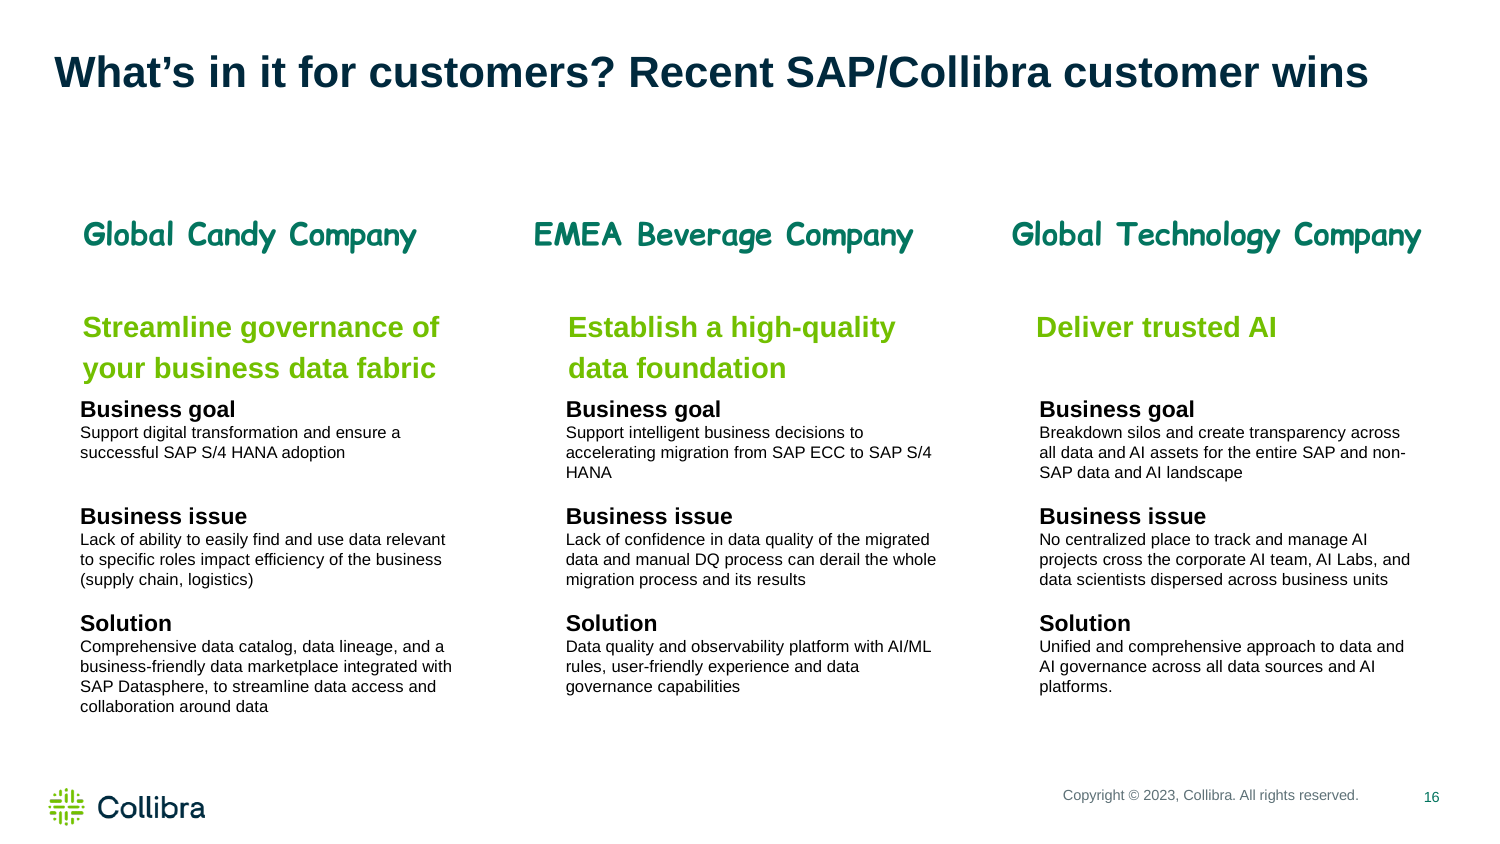

What’s in it for customers? Recent SAP/Collibra customer wins
Global Candy Company
EMEA Beverage Company
Global Technology Company
Streamline governance of your business data fabric
Establish a high-quality data foundation
Deliver trusted AI
Business goal
Support digital transformation and ensure a successful SAP S/4 HANA adoption

Business issue
Lack of ability to easily find and use data relevant to specific roles impact efficiency of the business (supply chain, logistics)

Solution
Сomprehensive data catalog, data lineage, and a business-friendly data marketplace integrated with SAP Datasphere, to streamline data access and collaboration around data
Business goal
Support intelligent business decisions to accelerating migration from SAP ECC to SAP S/4 HANA

Business issue
Lack of confidence in data quality of the migrated data and manual DQ process can derail the whole migration process and its results

Solution
Data quality and observability platform with AI/ML rules, user-friendly experience and data governance capabilities
Business goal
Breakdown silos and create transparency across all data and AI assets for the entire SAP and non-SAP data and AI landscape

Business issue
No centralized place to track and manage AI projects cross the corporate AI team, AI Labs, and data scientists dispersed across business units

Solution
Unified and comprehensive approach to data and AI governance across all data sources and AI platforms.
16